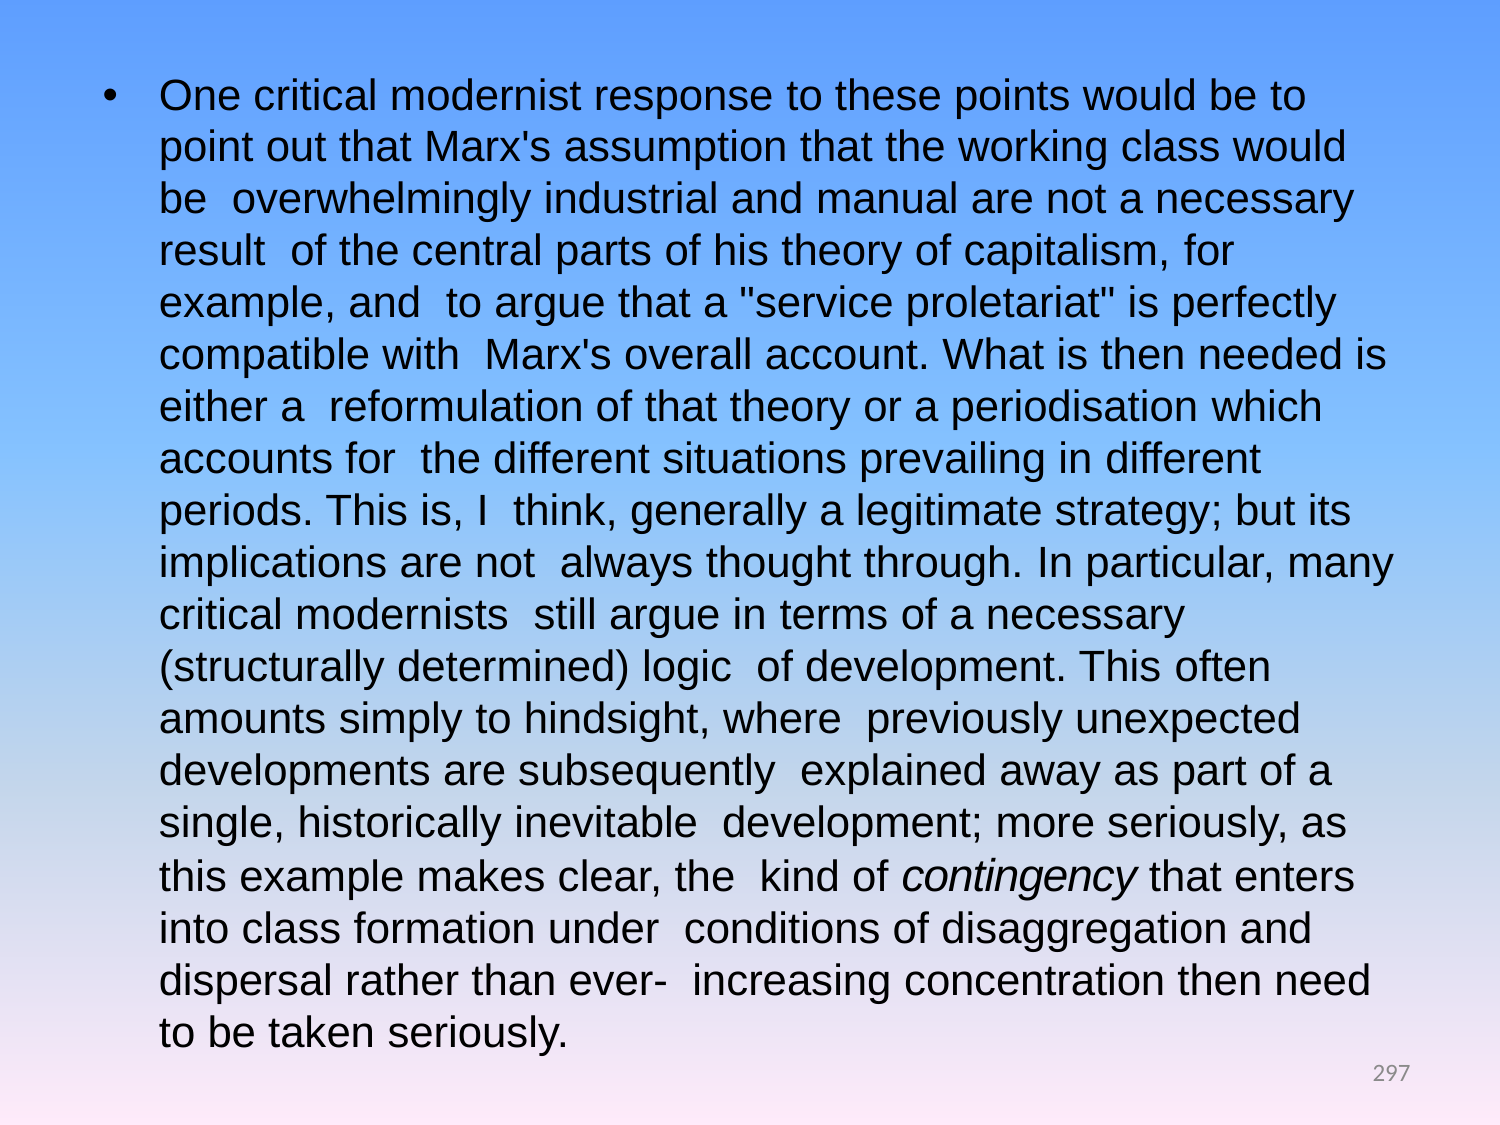

One critical modernist response to these points would be to  point out that Marx's assumption that the working class would be  overwhelmingly industrial and manual are not a necessary result  of the central parts of his theory of capitalism, for example, and  to argue that a "service proletariat" is perfectly compatible with  Marx's overall account. What is then needed is either a  reformulation of that theory or a periodisation which accounts for  the different situations prevailing in different periods. This is, I  think, generally a legitimate strategy; but its implications are not  always thought through. In particular, many critical modernists  still argue in terms of a necessary (structurally determined) logic  of development. This often amounts simply to hindsight, where  previously unexpected developments are subsequently  explained away as part of a single, historically inevitable  development; more seriously, as this example makes clear, the  kind of contingency that enters into class formation under  conditions of disaggregation and dispersal rather than ever-  increasing concentration then need to be taken seriously.
297